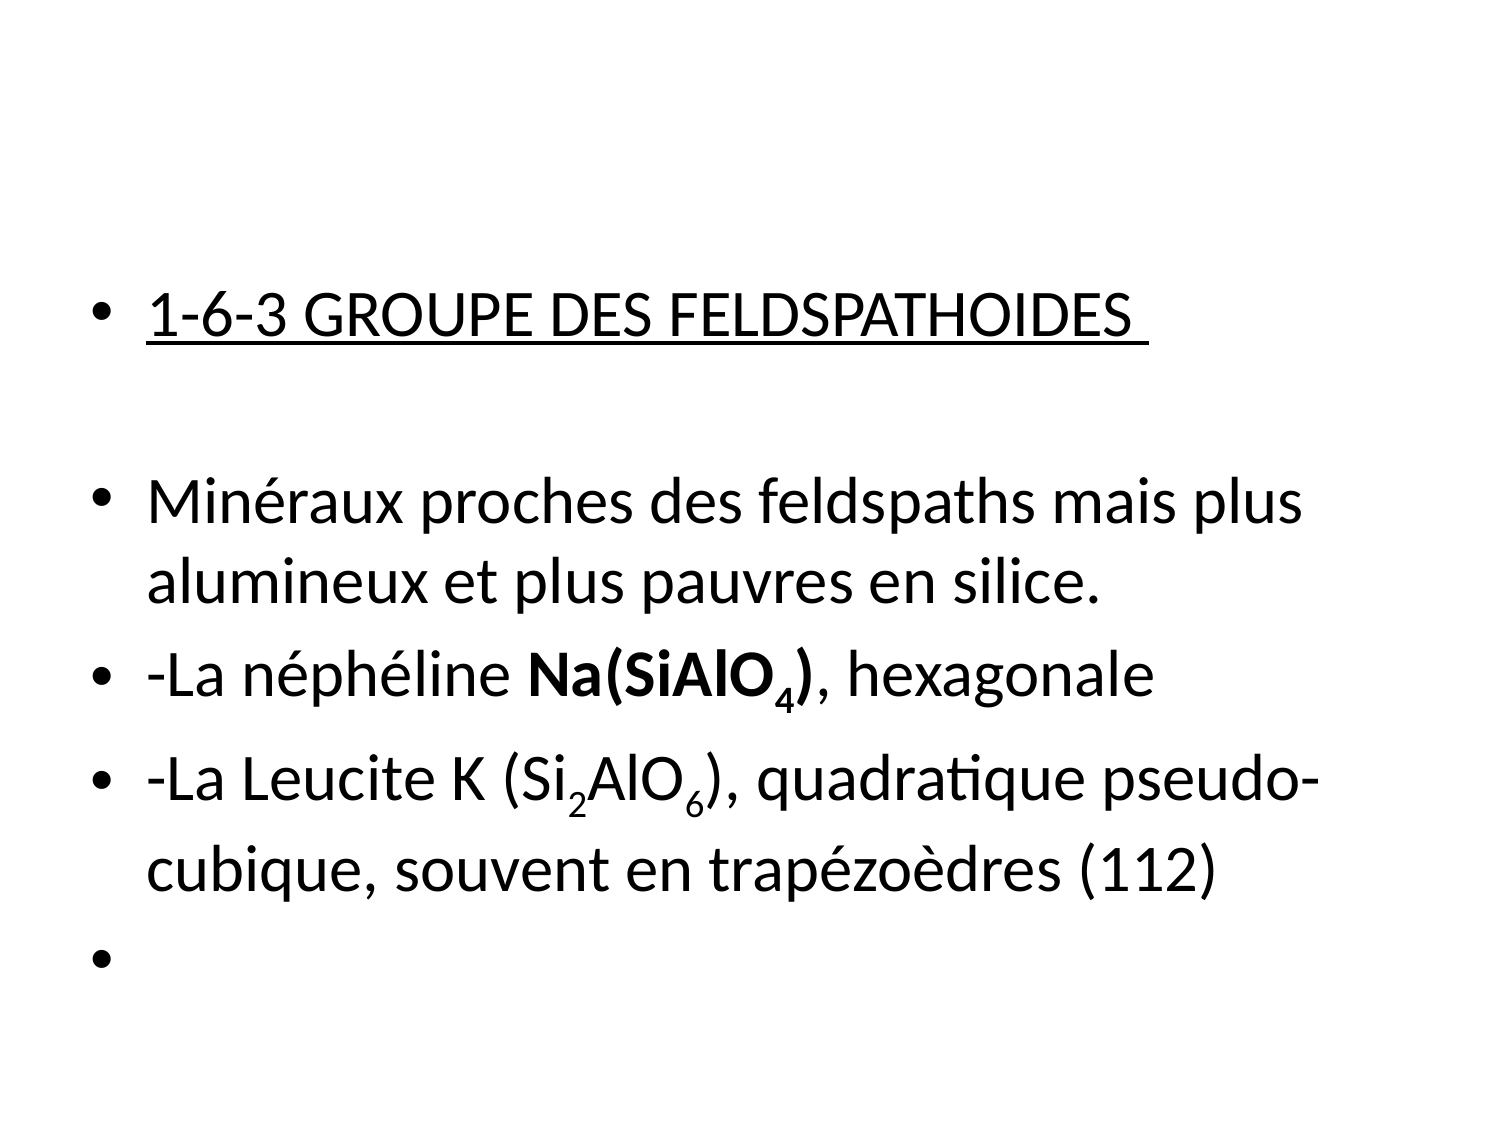

1-6-3 GROUPE DES FELDSPATHOIDES

Minéraux proches des feldspaths mais plus alumineux et plus pauvres en silice.
-La néphéline Na(SiAlO4), hexagonale
-La Leucite K (Si2AlO6), quadratique pseudo-cubique, souvent en trapézoèdres (112)